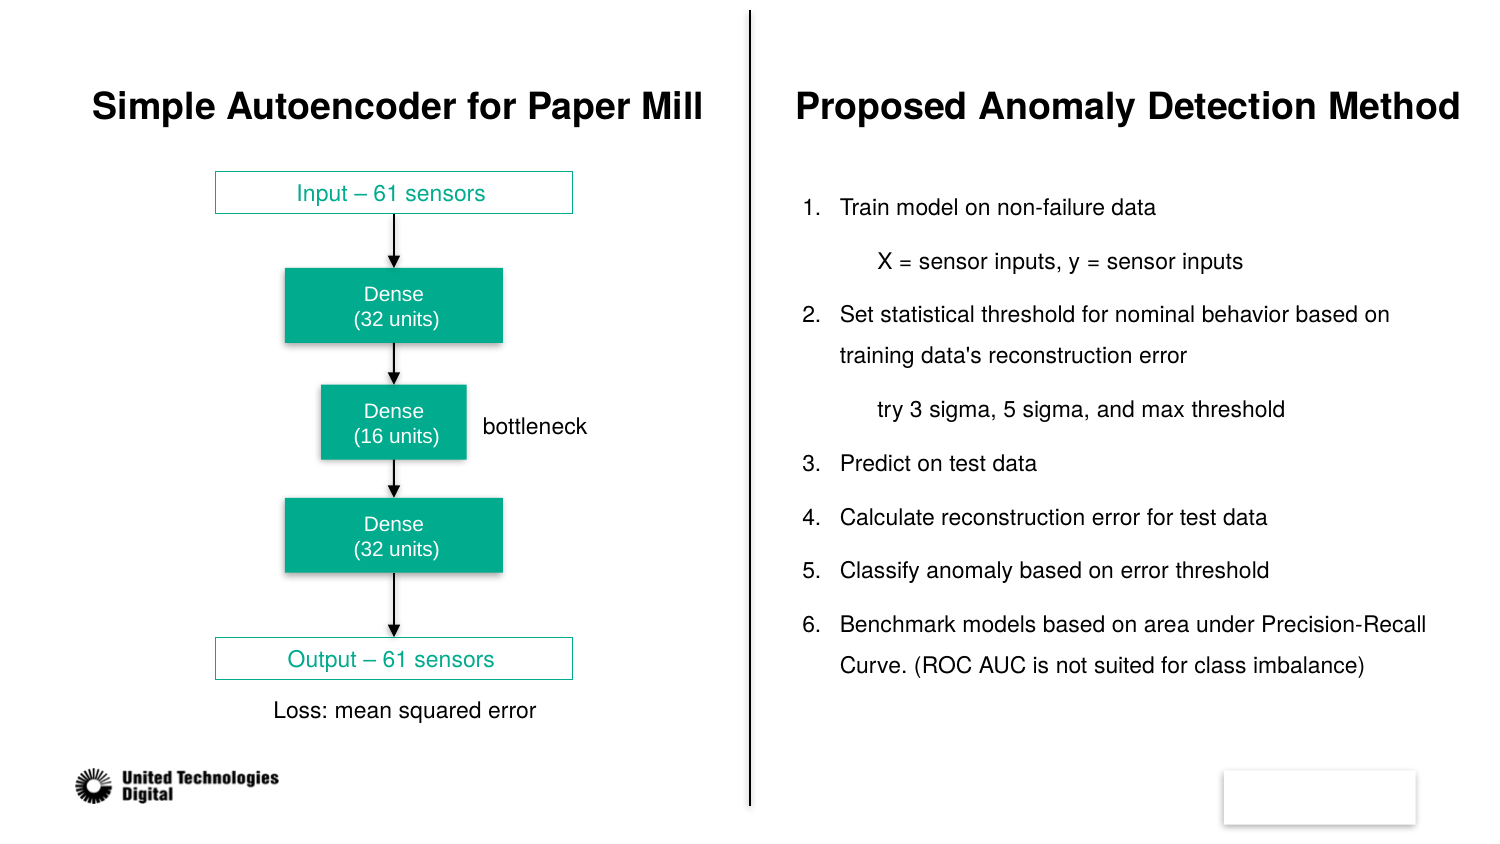

# Simple Autoencoder for Paper Mill
Proposed Anomaly Detection Method
Input – 61 sensors
Train model on non-failure data
X = sensor inputs, y = sensor inputs
Set statistical threshold for nominal behavior based on training data's reconstruction error
try 3 sigma, 5 sigma, and max threshold
Predict on test data
Calculate reconstruction error for test data
Classify anomaly based on error threshold
Benchmark models based on area under Precision-Recall Curve. (ROC AUC is not suited for class imbalance)

Dense
 (32 units)
Dense
 (16 units)
bottleneck
Dense
 (32 units)
Output – 61 sensors
Loss: mean squared error